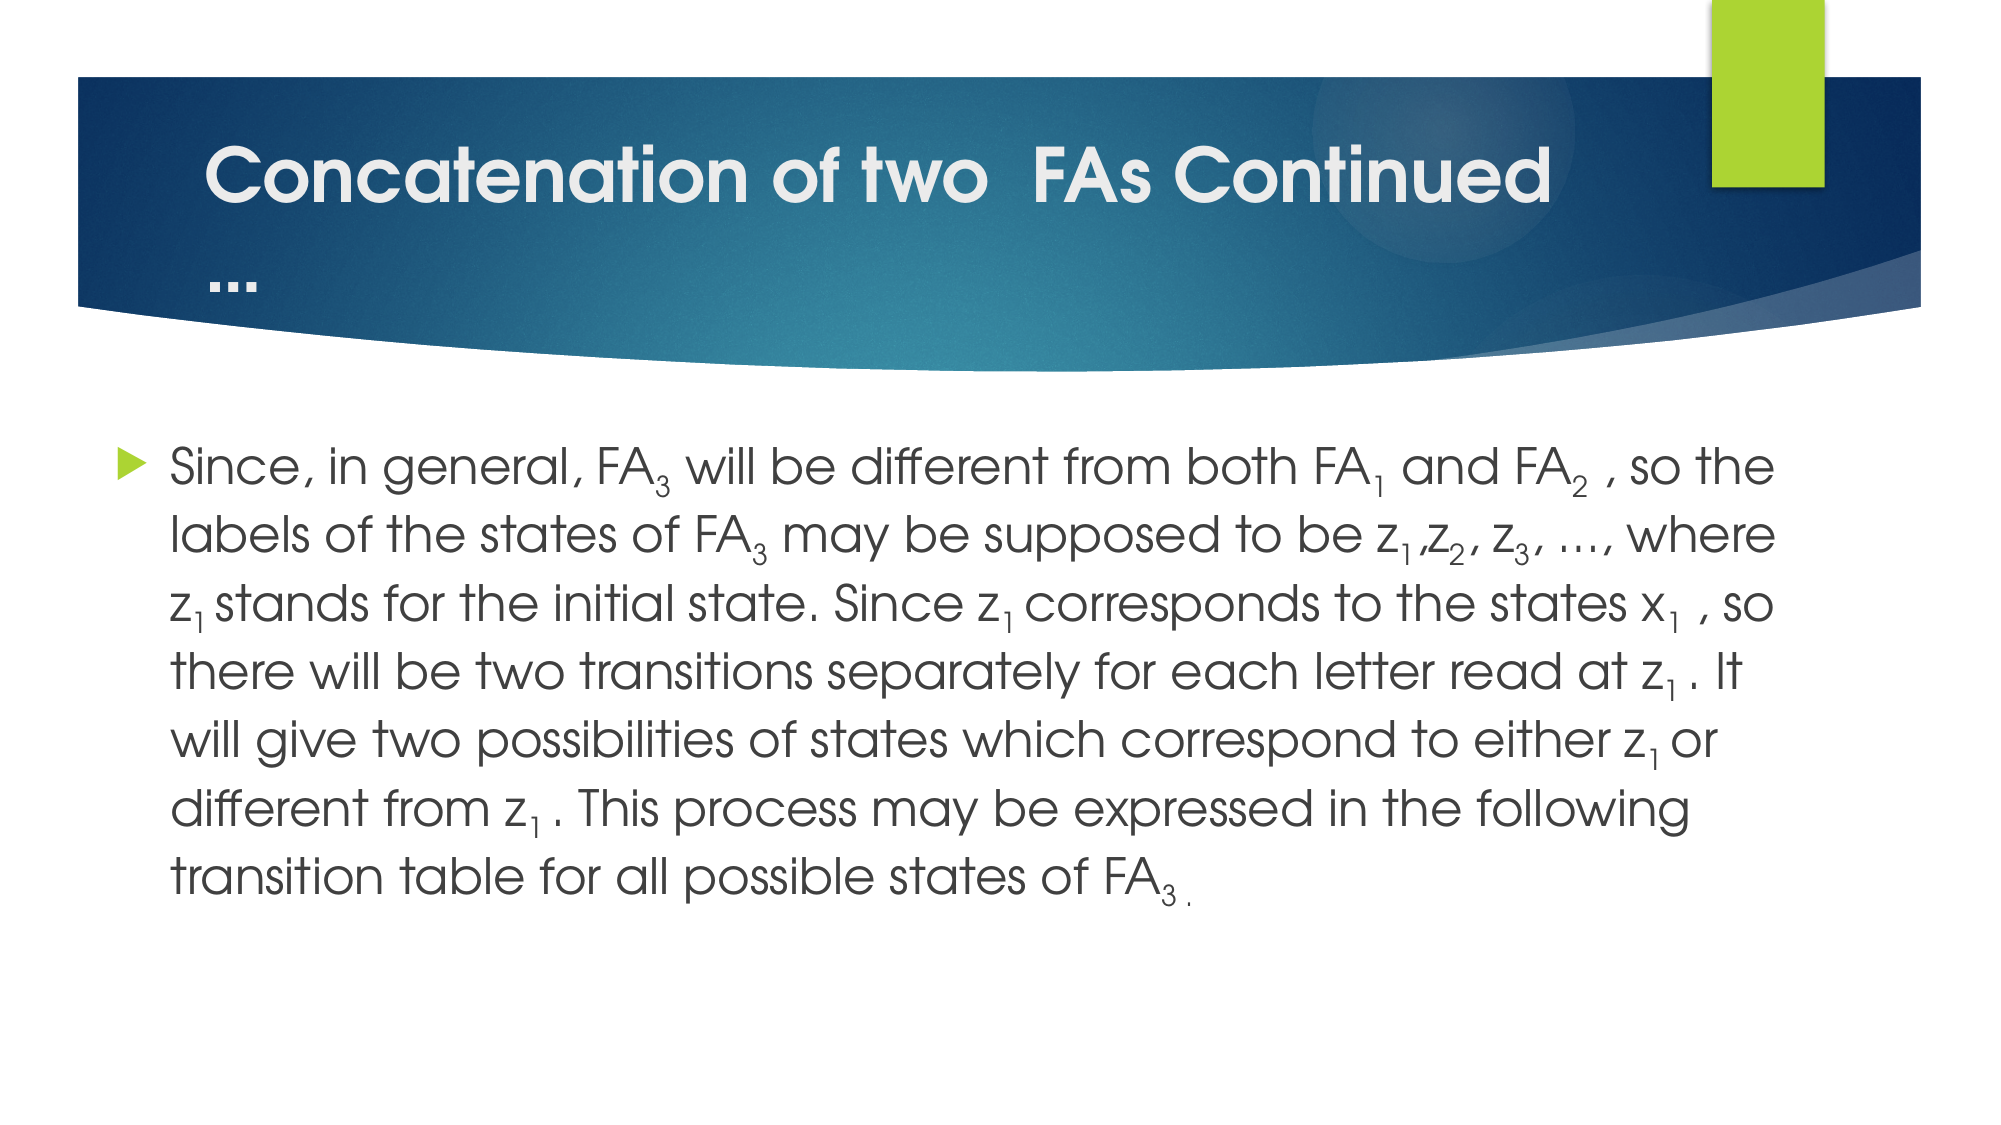

# Concatenation of two  FAs Continued …
Since, in general, FA3 will be different from both FA1 and FA2 , so the labels of the states of FA3 may be supposed to be z1,z2, z3, …, where z1 stands for the initial state. Since z1 corresponds to the states x1 , so there will be two transitions separately for each letter read at z1 . It will give two possibilities of states which correspond to either z1 or different from z1 . This process may be expressed in the following transition table for all possible states of FA3 .